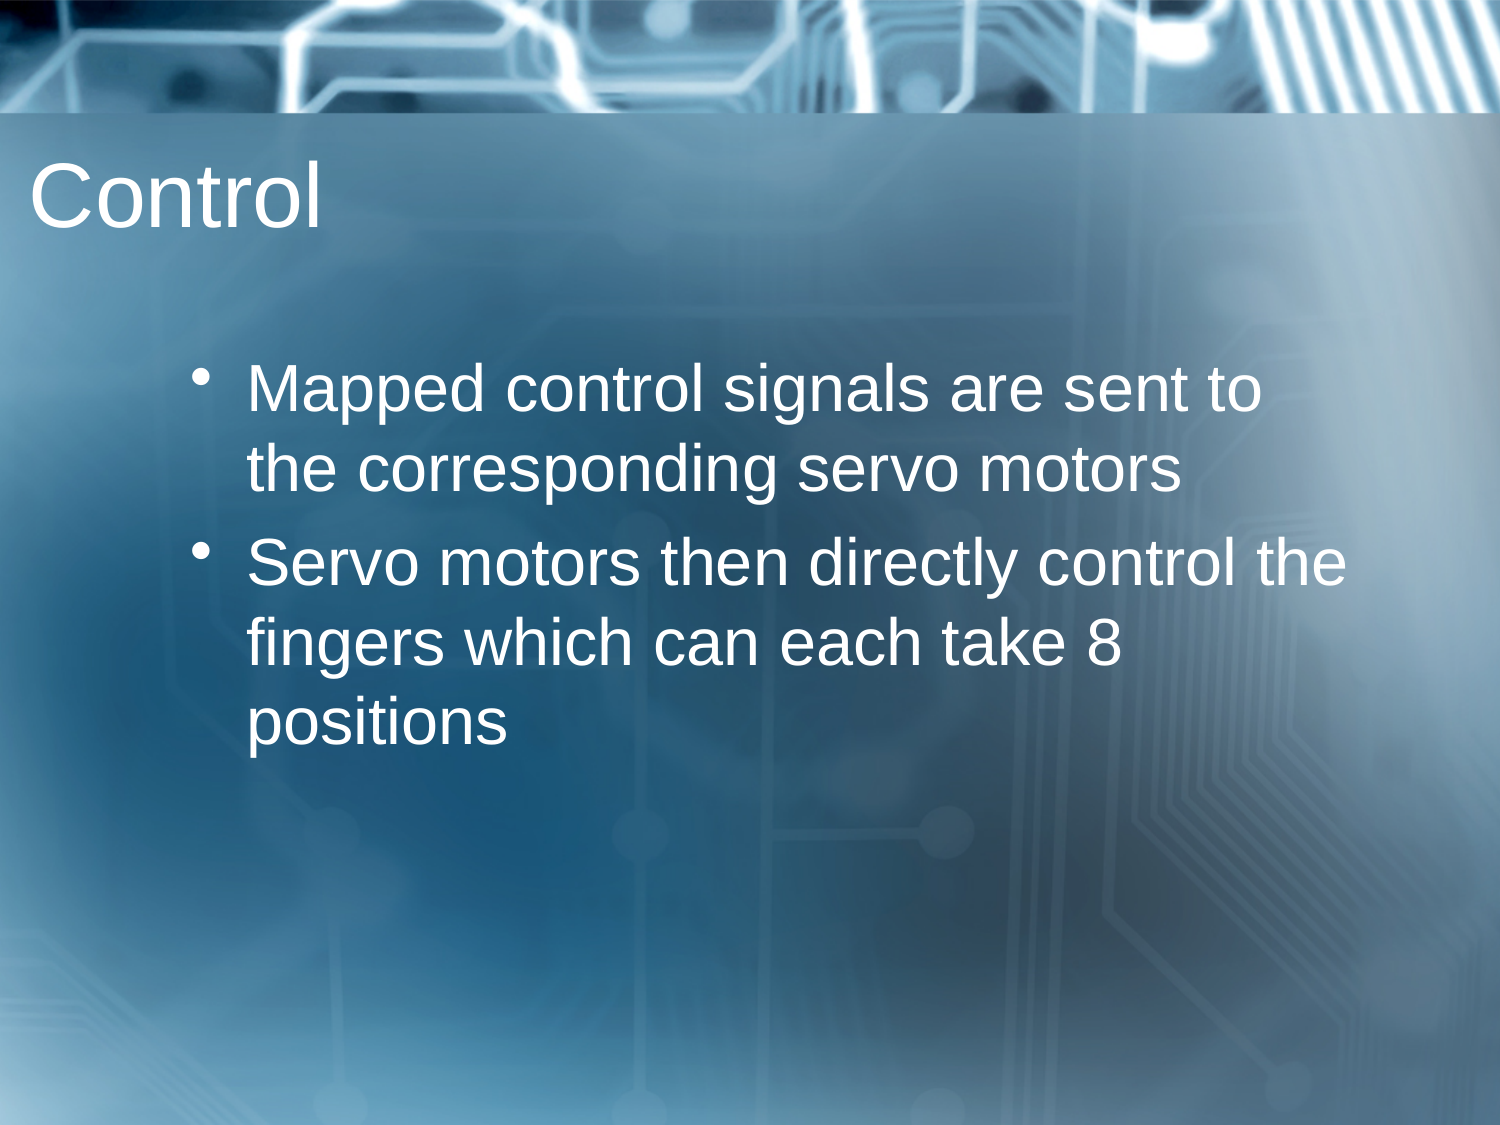

# Control
Mapped control signals are sent to the corresponding servo motors
Servo motors then directly control the fingers which can each take 8 positions